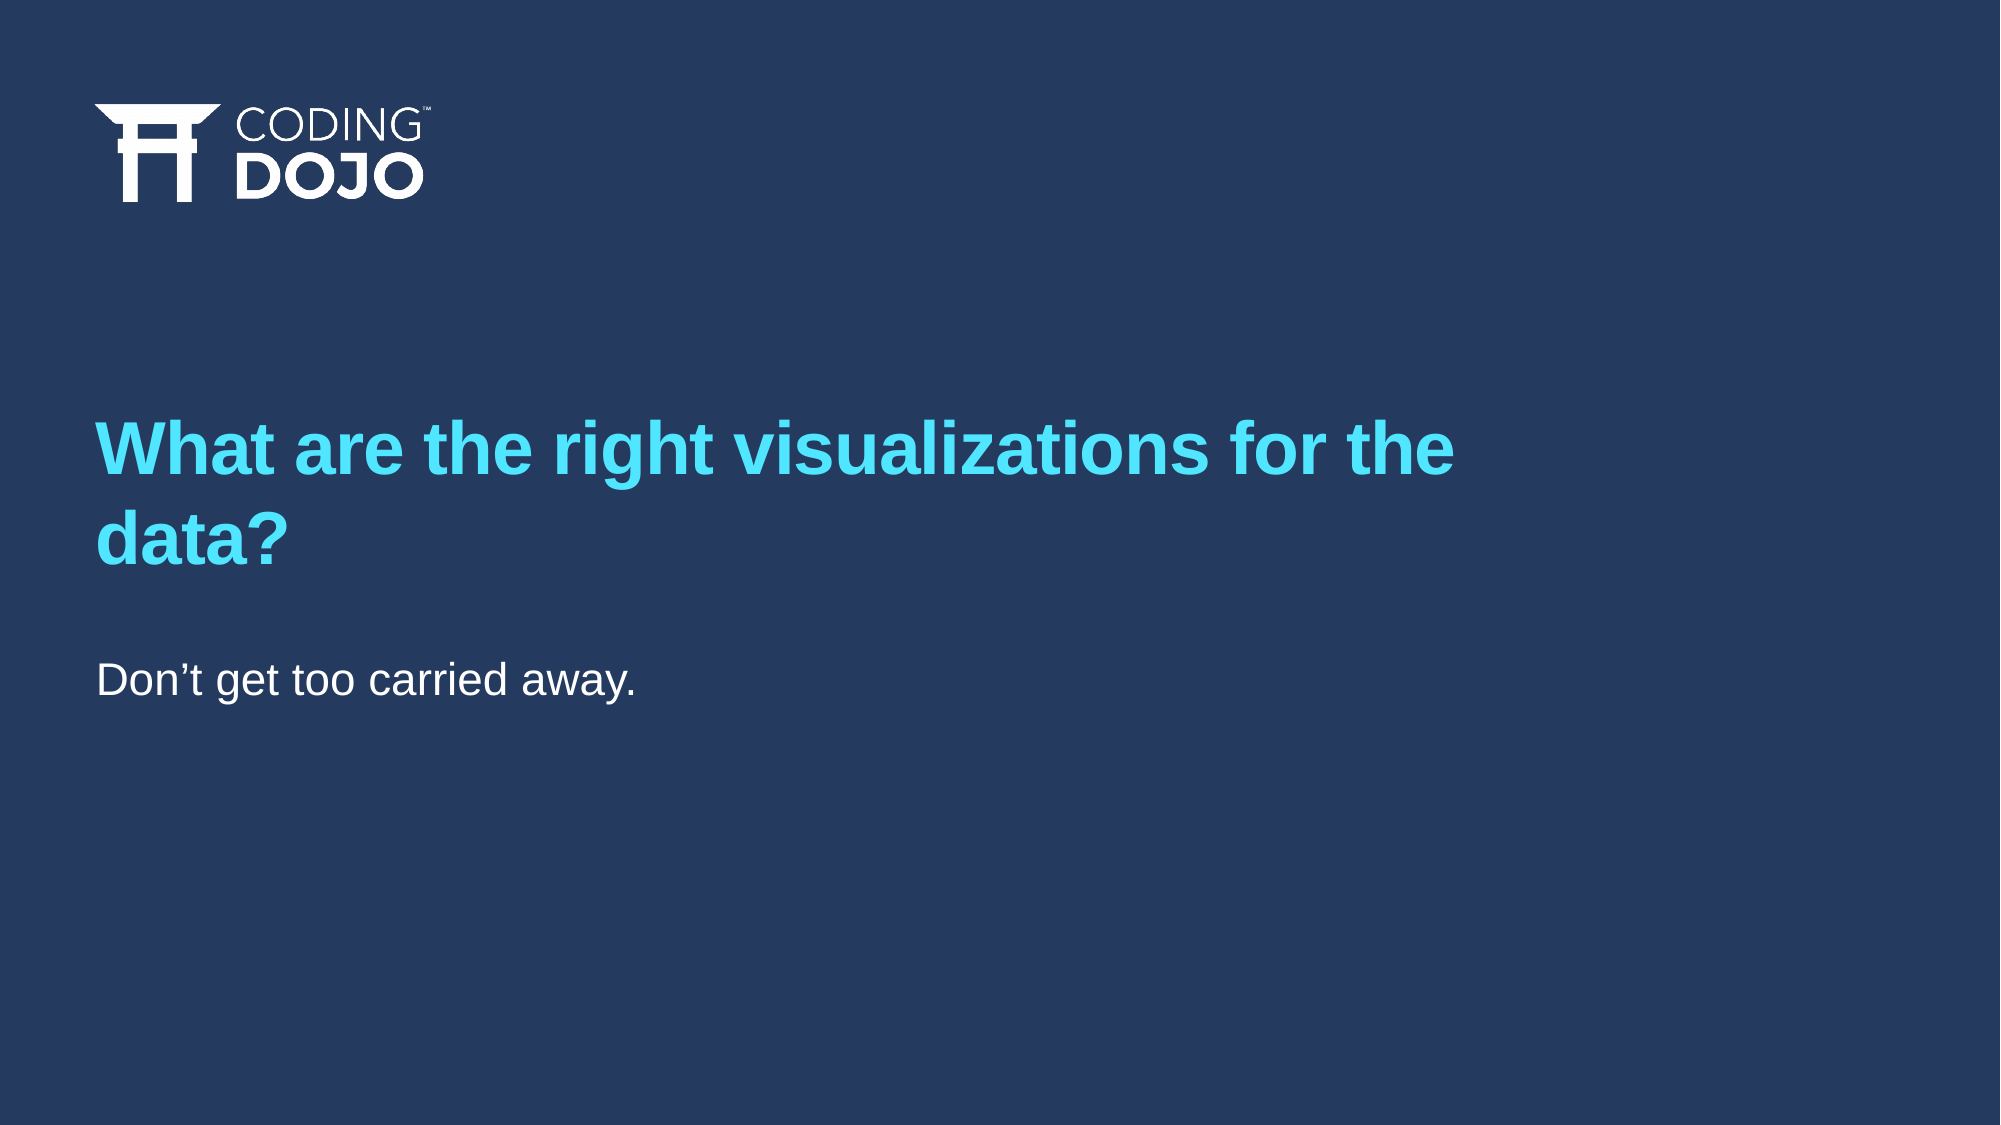

# What are the right visualizations for the data?
Don’t get too carried away.